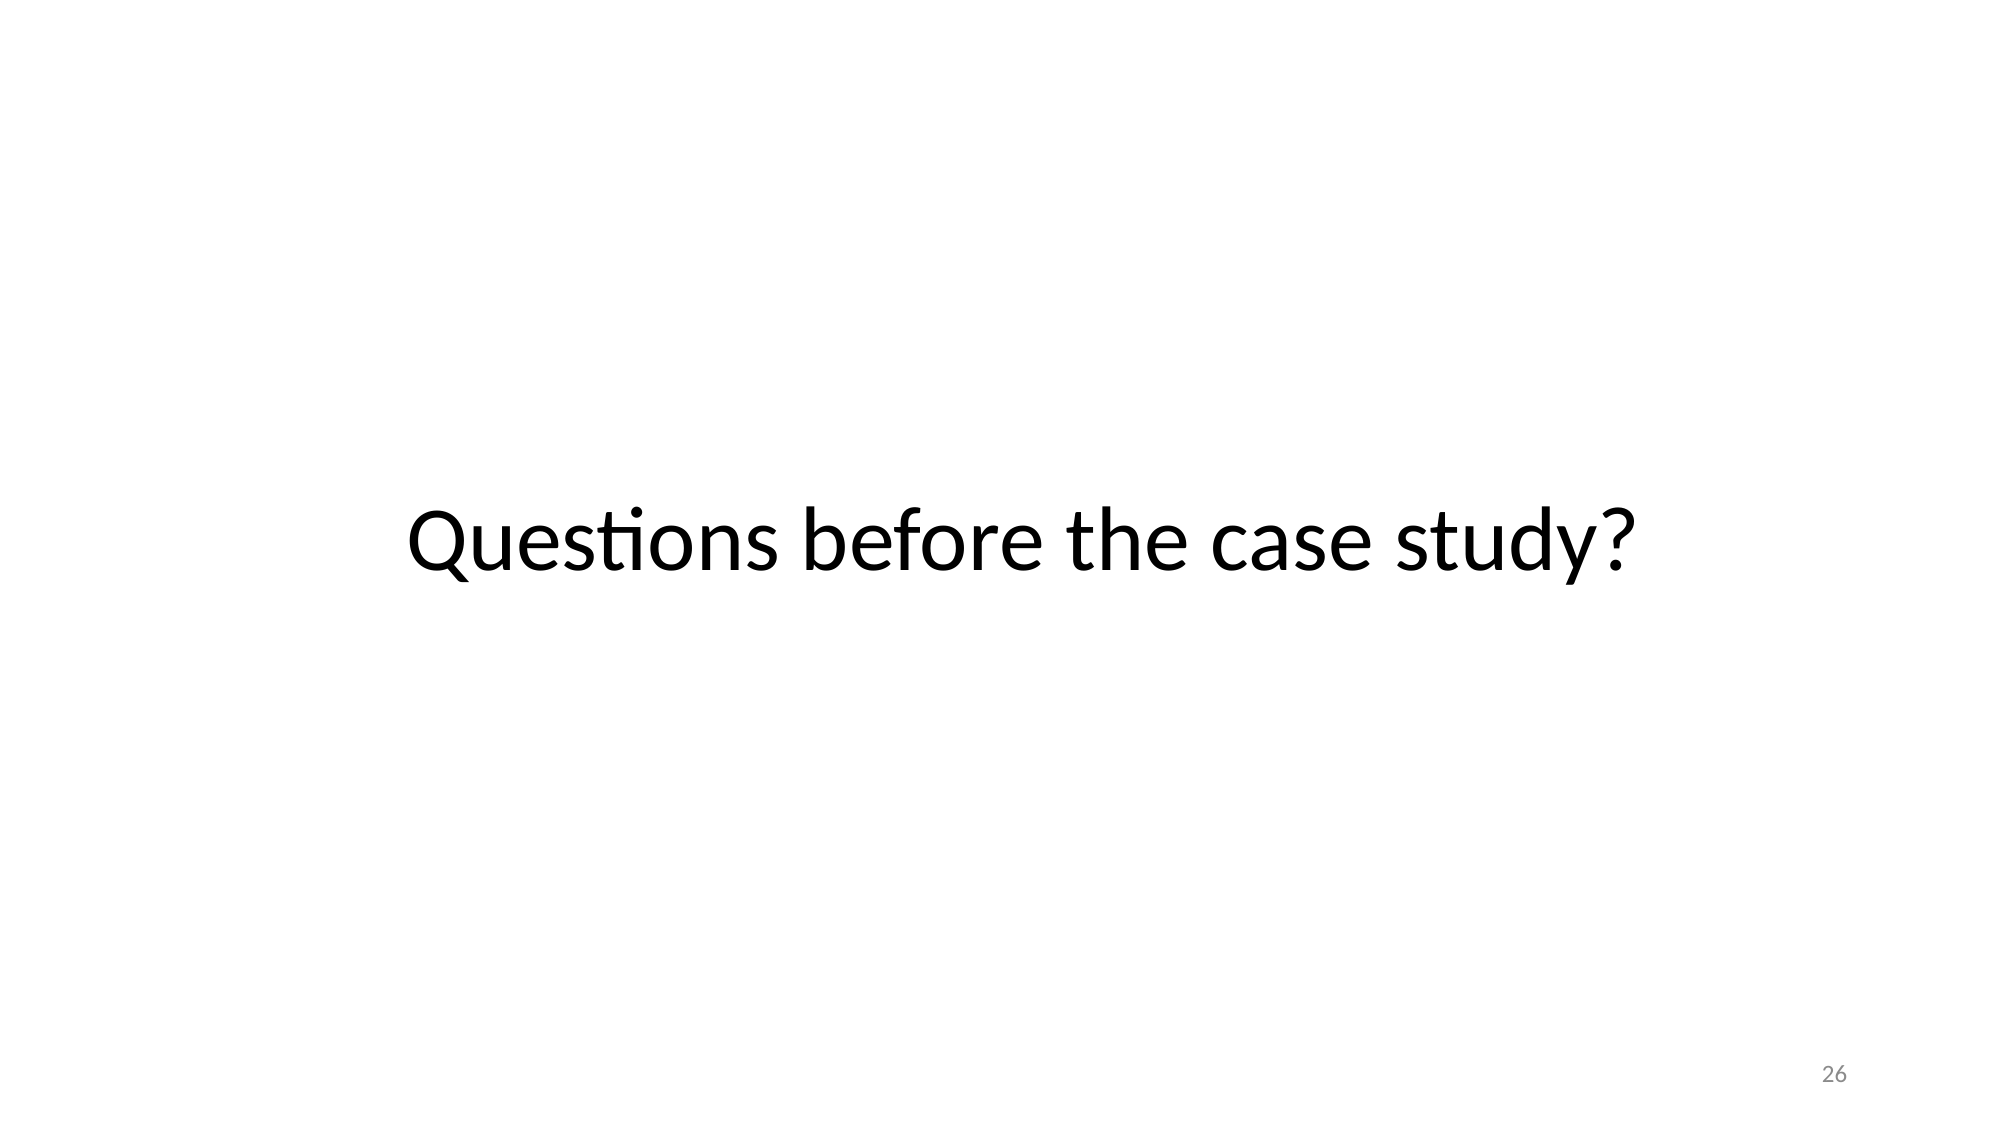

# Questions before the case study?
26